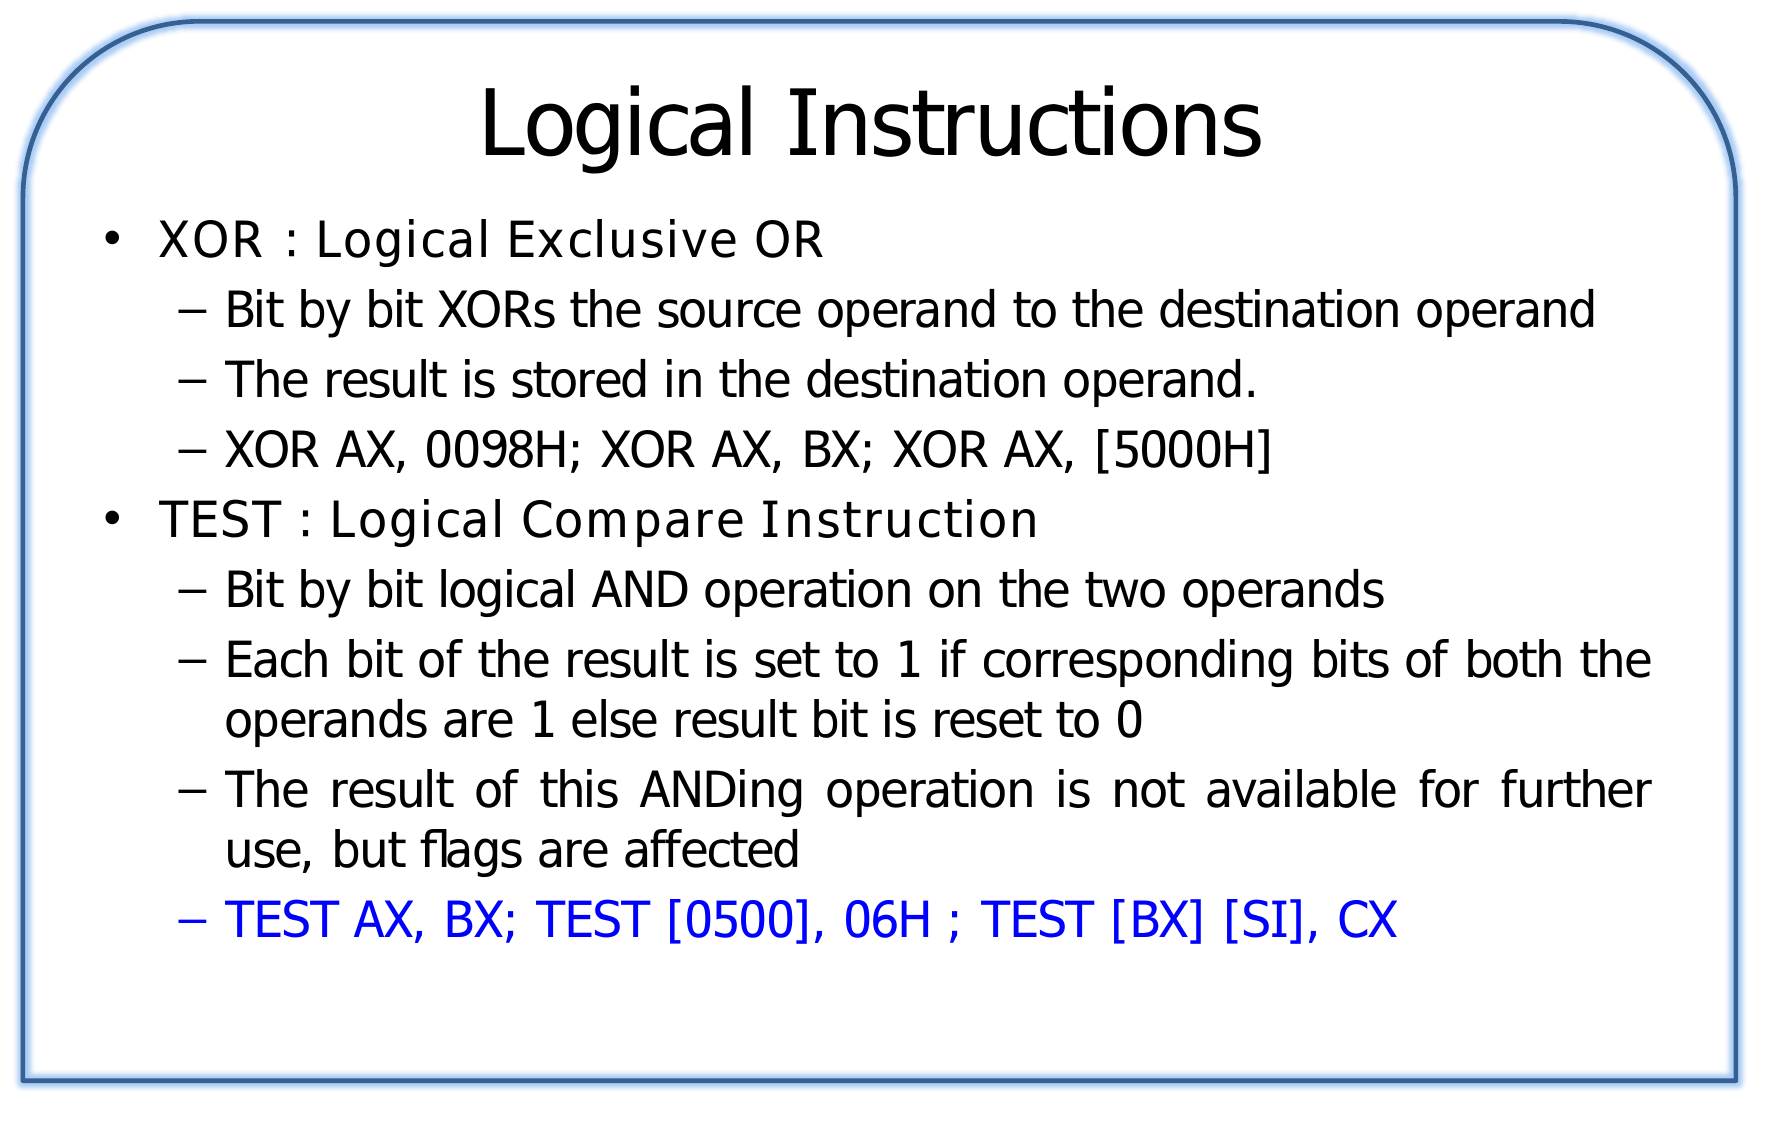

# Logical Instructions
XOR : Logical Exclusive OR
Bit by bit XORs the source operand to the destination operand
The result is stored in the destination operand.
XOR AX, 0098H; XOR AX, BX; XOR AX, [5000H]
TEST : Logical Compare Instruction
Bit by bit logical AND operation on the two operands
Each bit of the result is set to 1 if corresponding bits of both the operands are 1 else result bit is reset to 0
The result of this ANDing operation is not available for further use, but flags are affected
TEST AX, BX; TEST [0500], 06H ; TEST [BX] [SI], CX